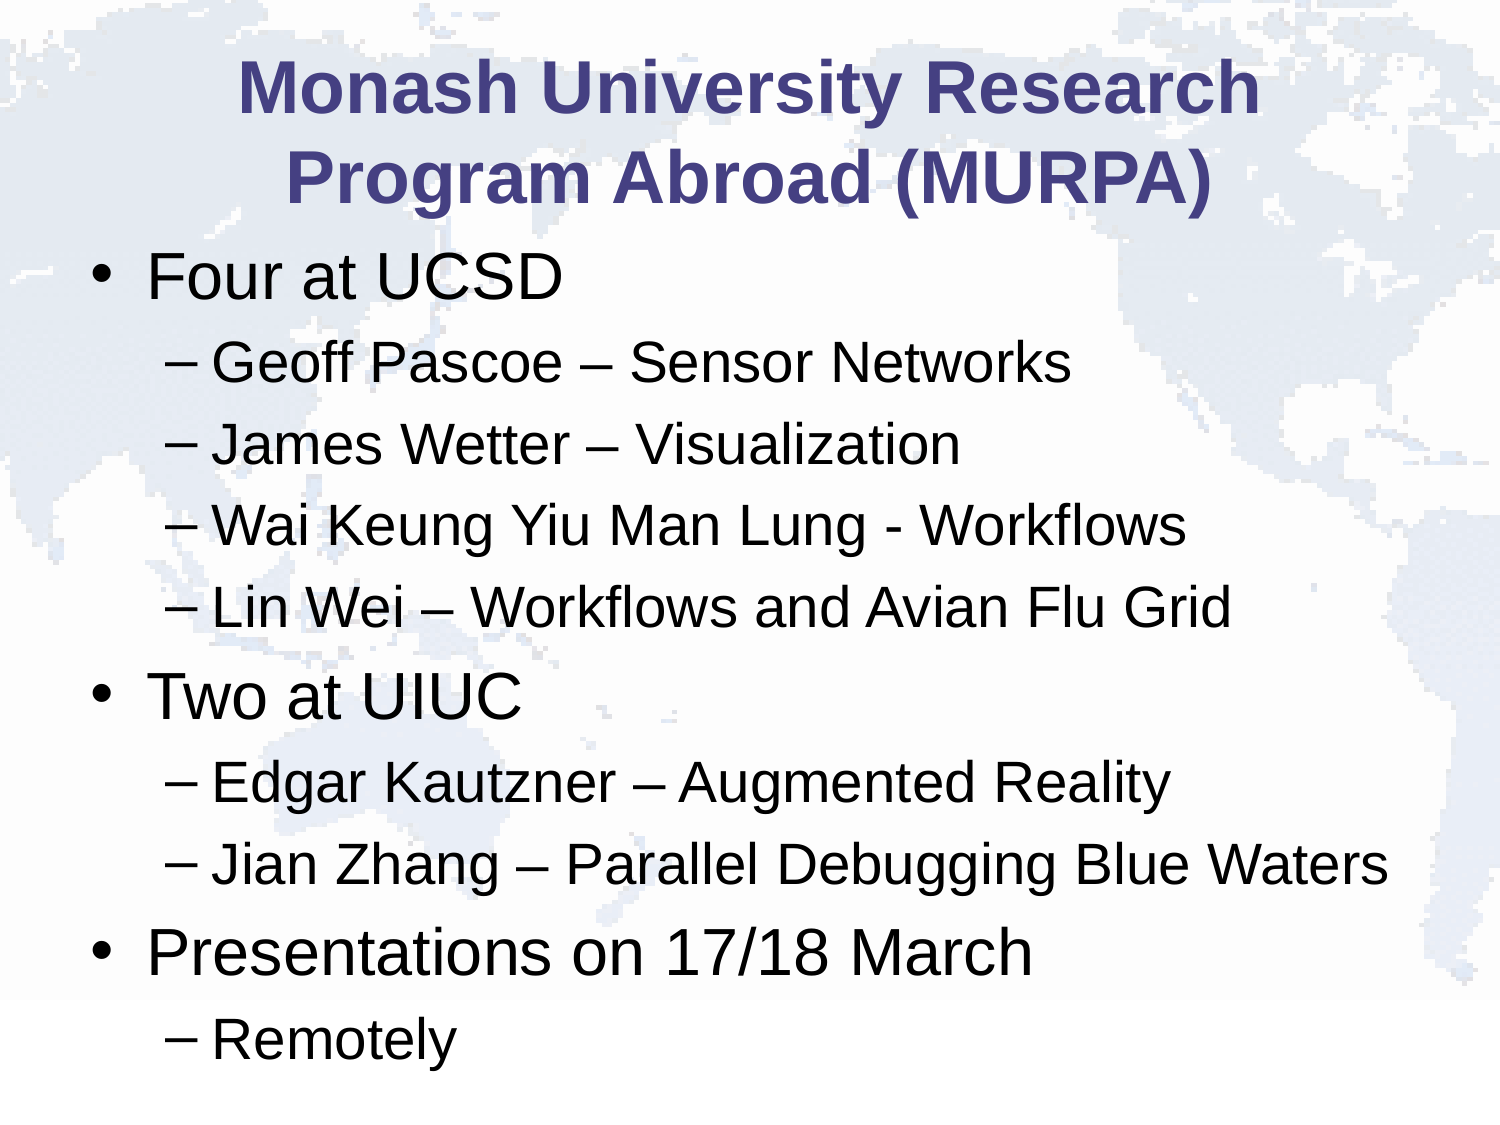

# Monash University Research Program Abroad (MURPA)
Four at UCSD
Geoff Pascoe – Sensor Networks
James Wetter – Visualization
Wai Keung Yiu Man Lung - Workflows
Lin Wei – Workflows and Avian Flu Grid
Two at UIUC
Edgar Kautzner – Augmented Reality
Jian Zhang – Parallel Debugging Blue Waters
Presentations on 17/18 March
Remotely